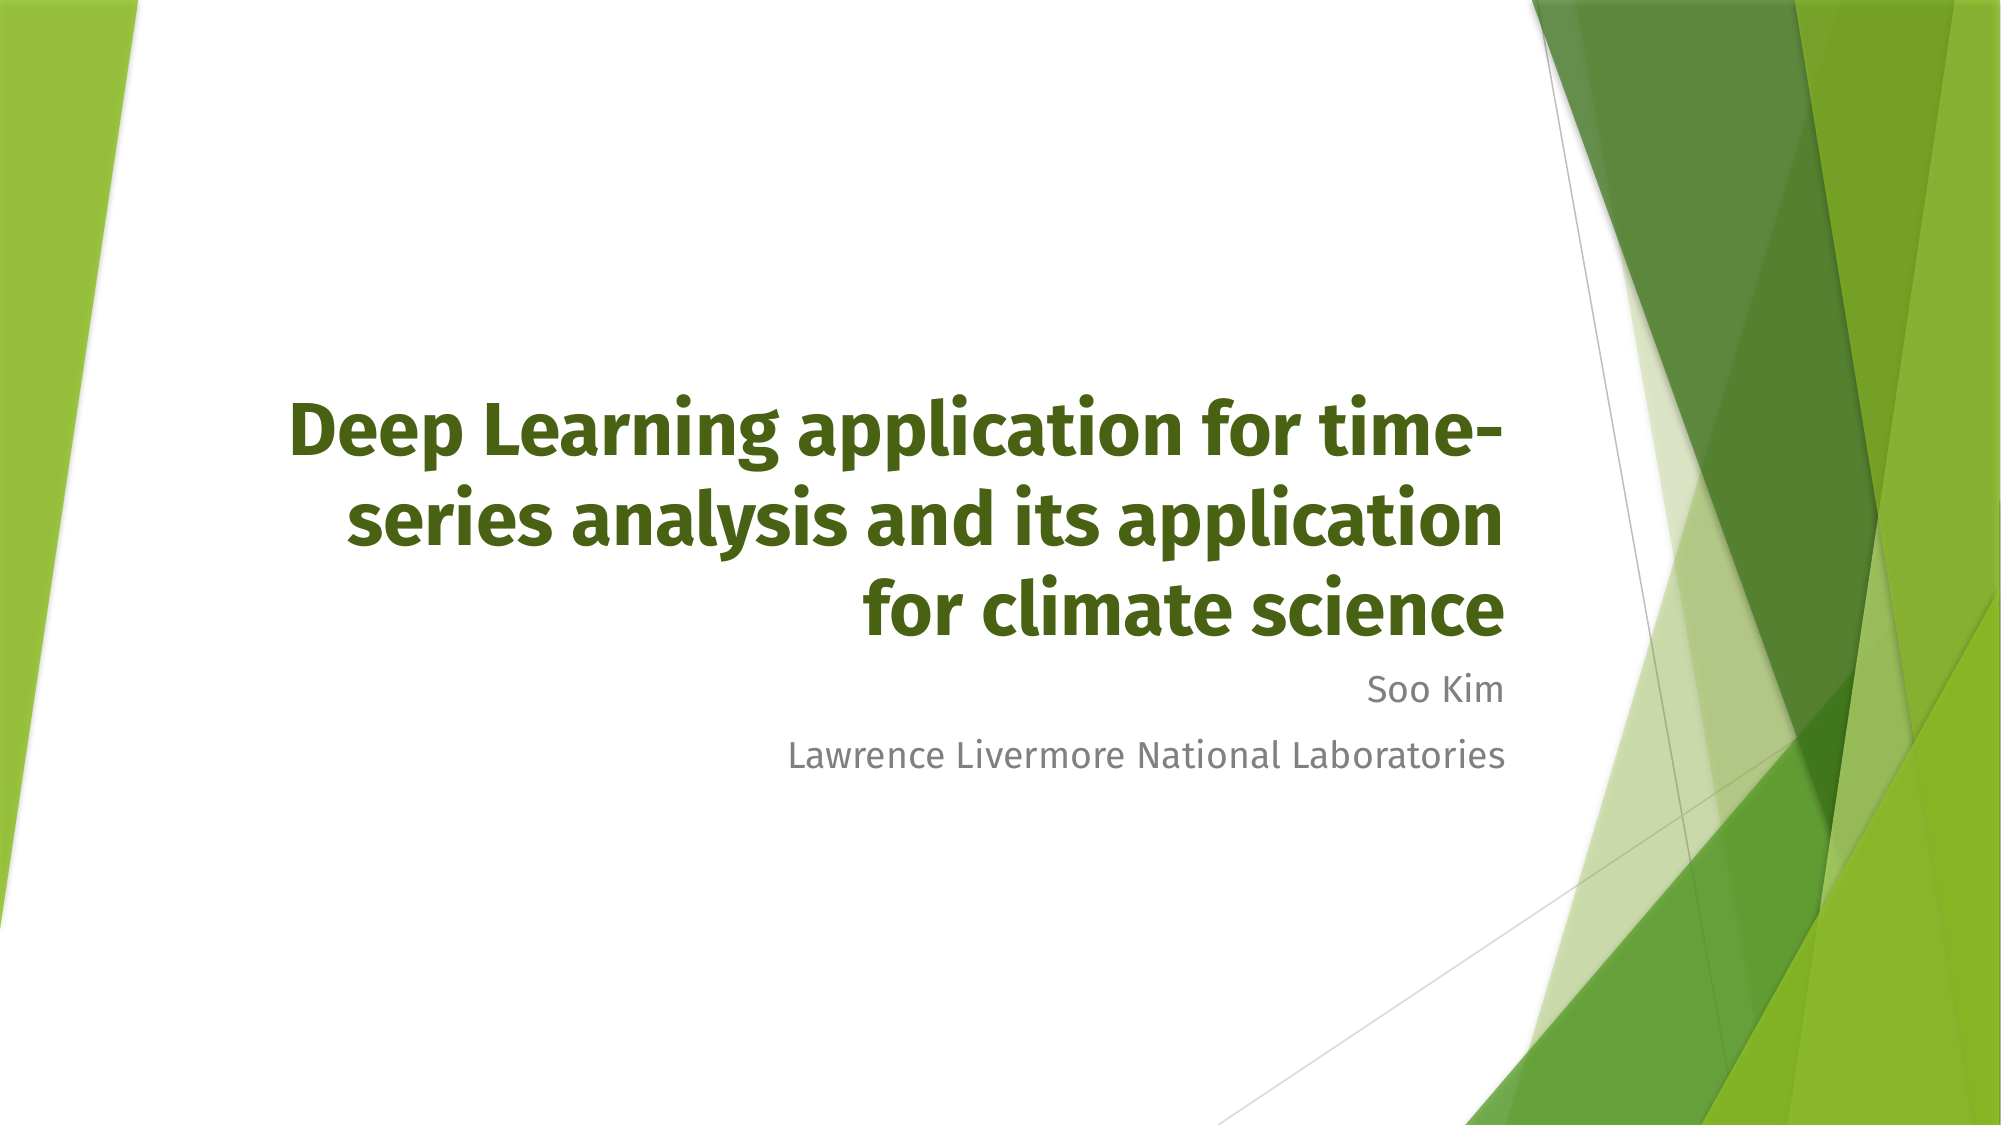

# Deep Learning application for time-series analysis and its application for climate science
Soo Kim
Lawrence Livermore National Laboratories